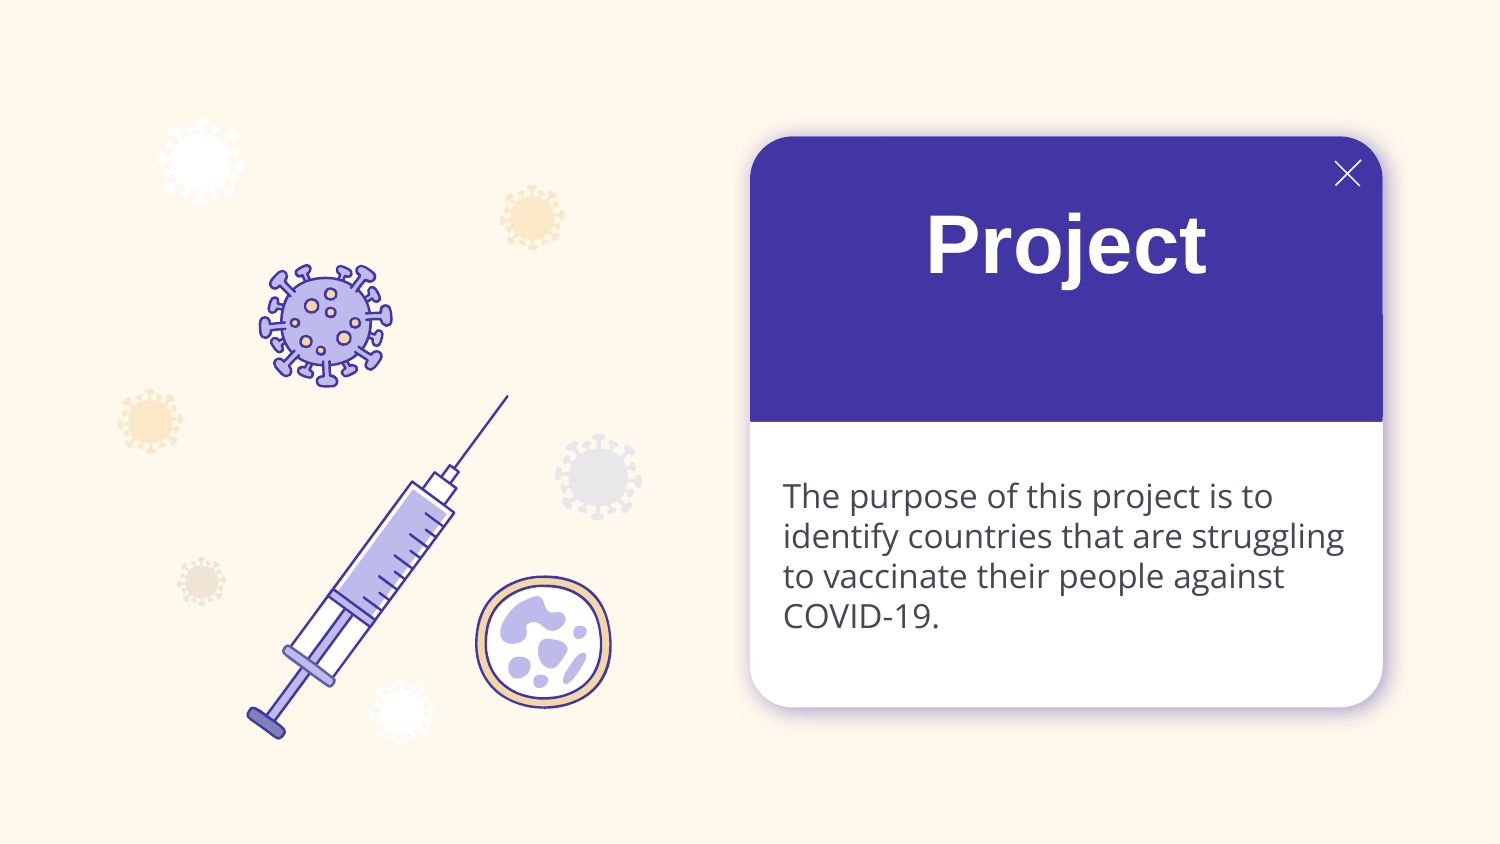

# Project
The purpose of this project is to identify countries that are struggling to vaccinate their people against COVID-19.